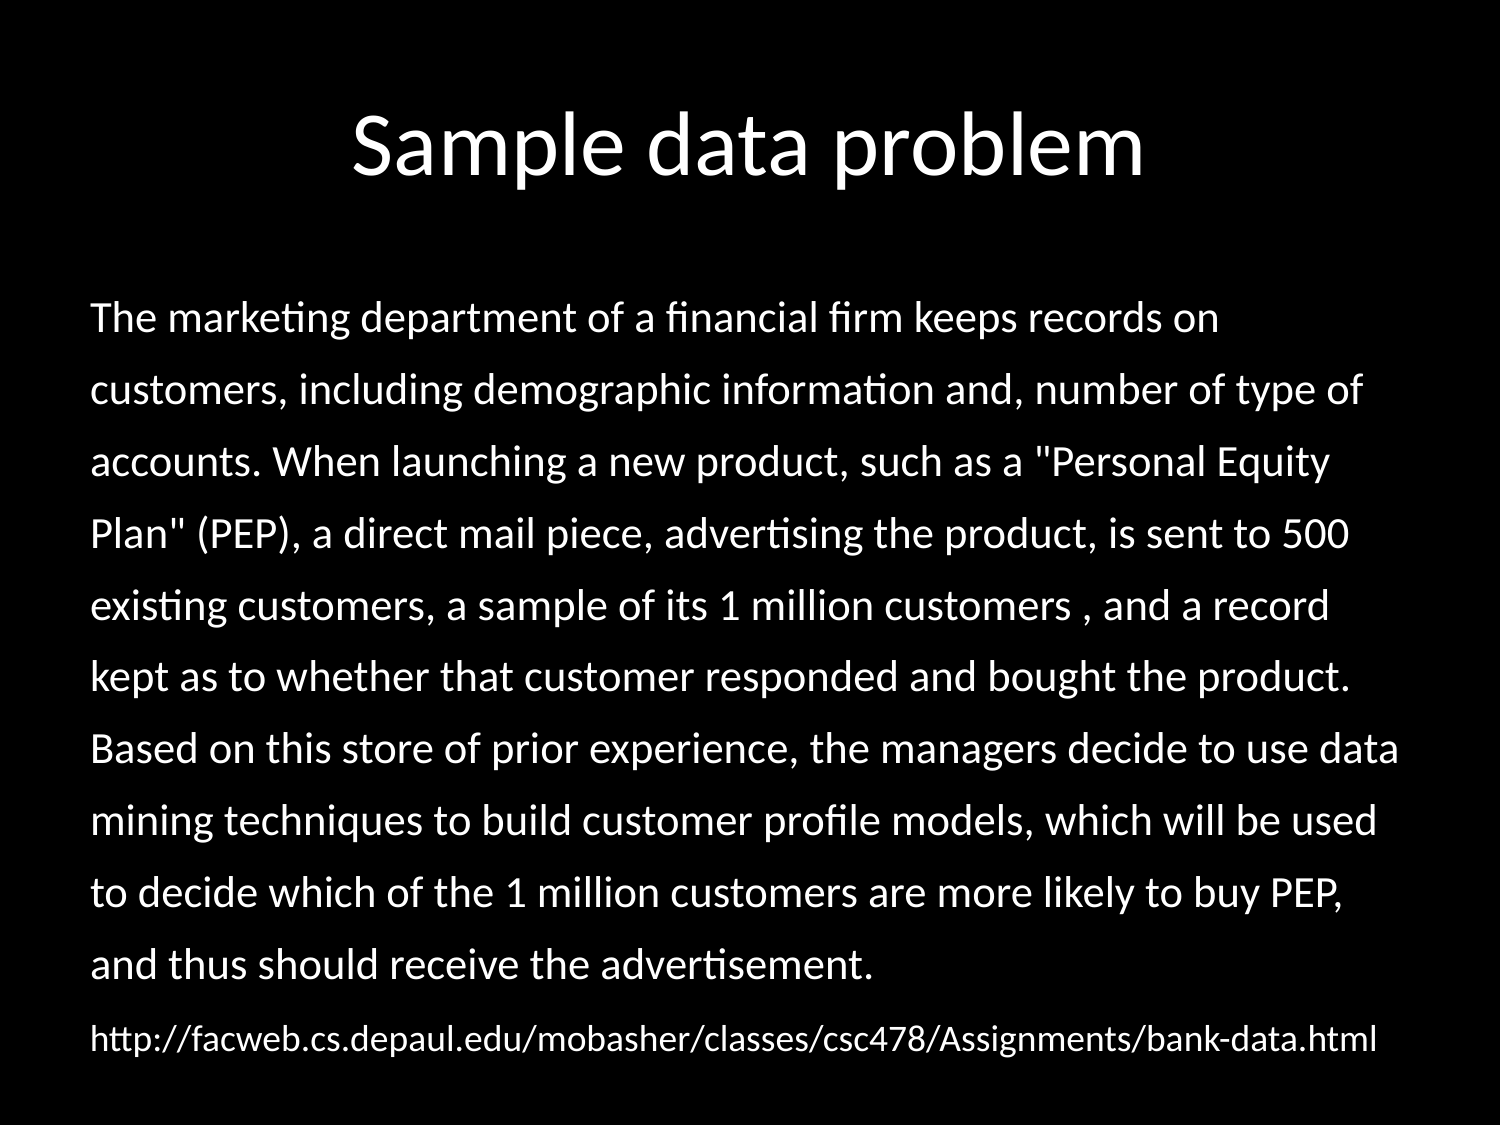

# Sample data problem
The marketing department of a financial firm keeps records on customers, including demographic information and, number of type of accounts. When launching a new product, such as a "Personal Equity Plan" (PEP), a direct mail piece, advertising the product, is sent to 500 existing customers, a sample of its 1 million customers , and a record kept as to whether that customer responded and bought the product. Based on this store of prior experience, the managers decide to use data mining techniques to build customer profile models, which will be used to decide which of the 1 million customers are more likely to buy PEP, and thus should receive the advertisement.

http://facweb.cs.depaul.edu/mobasher/classes/csc478/Assignments/bank-data.html